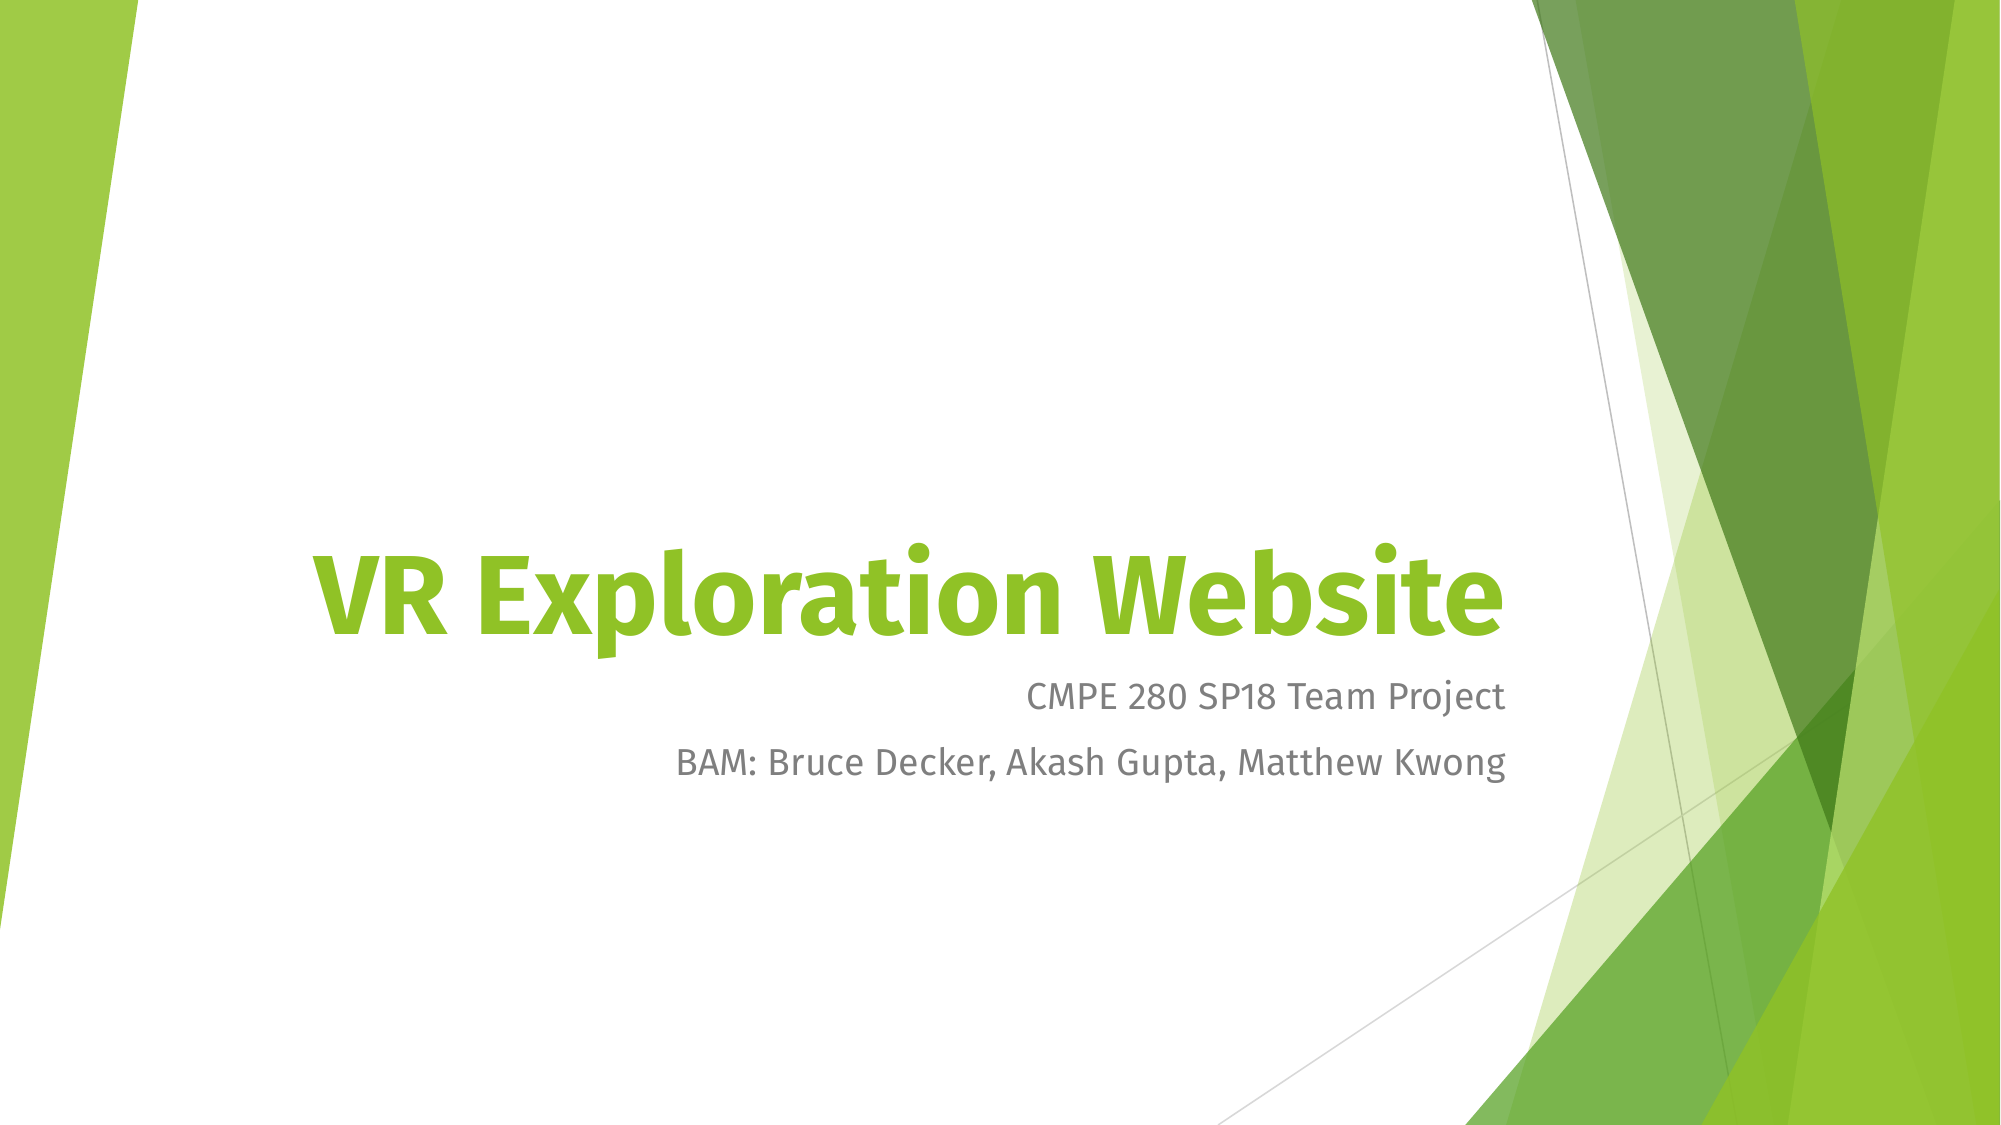

# VR Exploration Website
CMPE 280 SP18 Team Project
BAM: Bruce Decker, Akash Gupta, Matthew Kwong